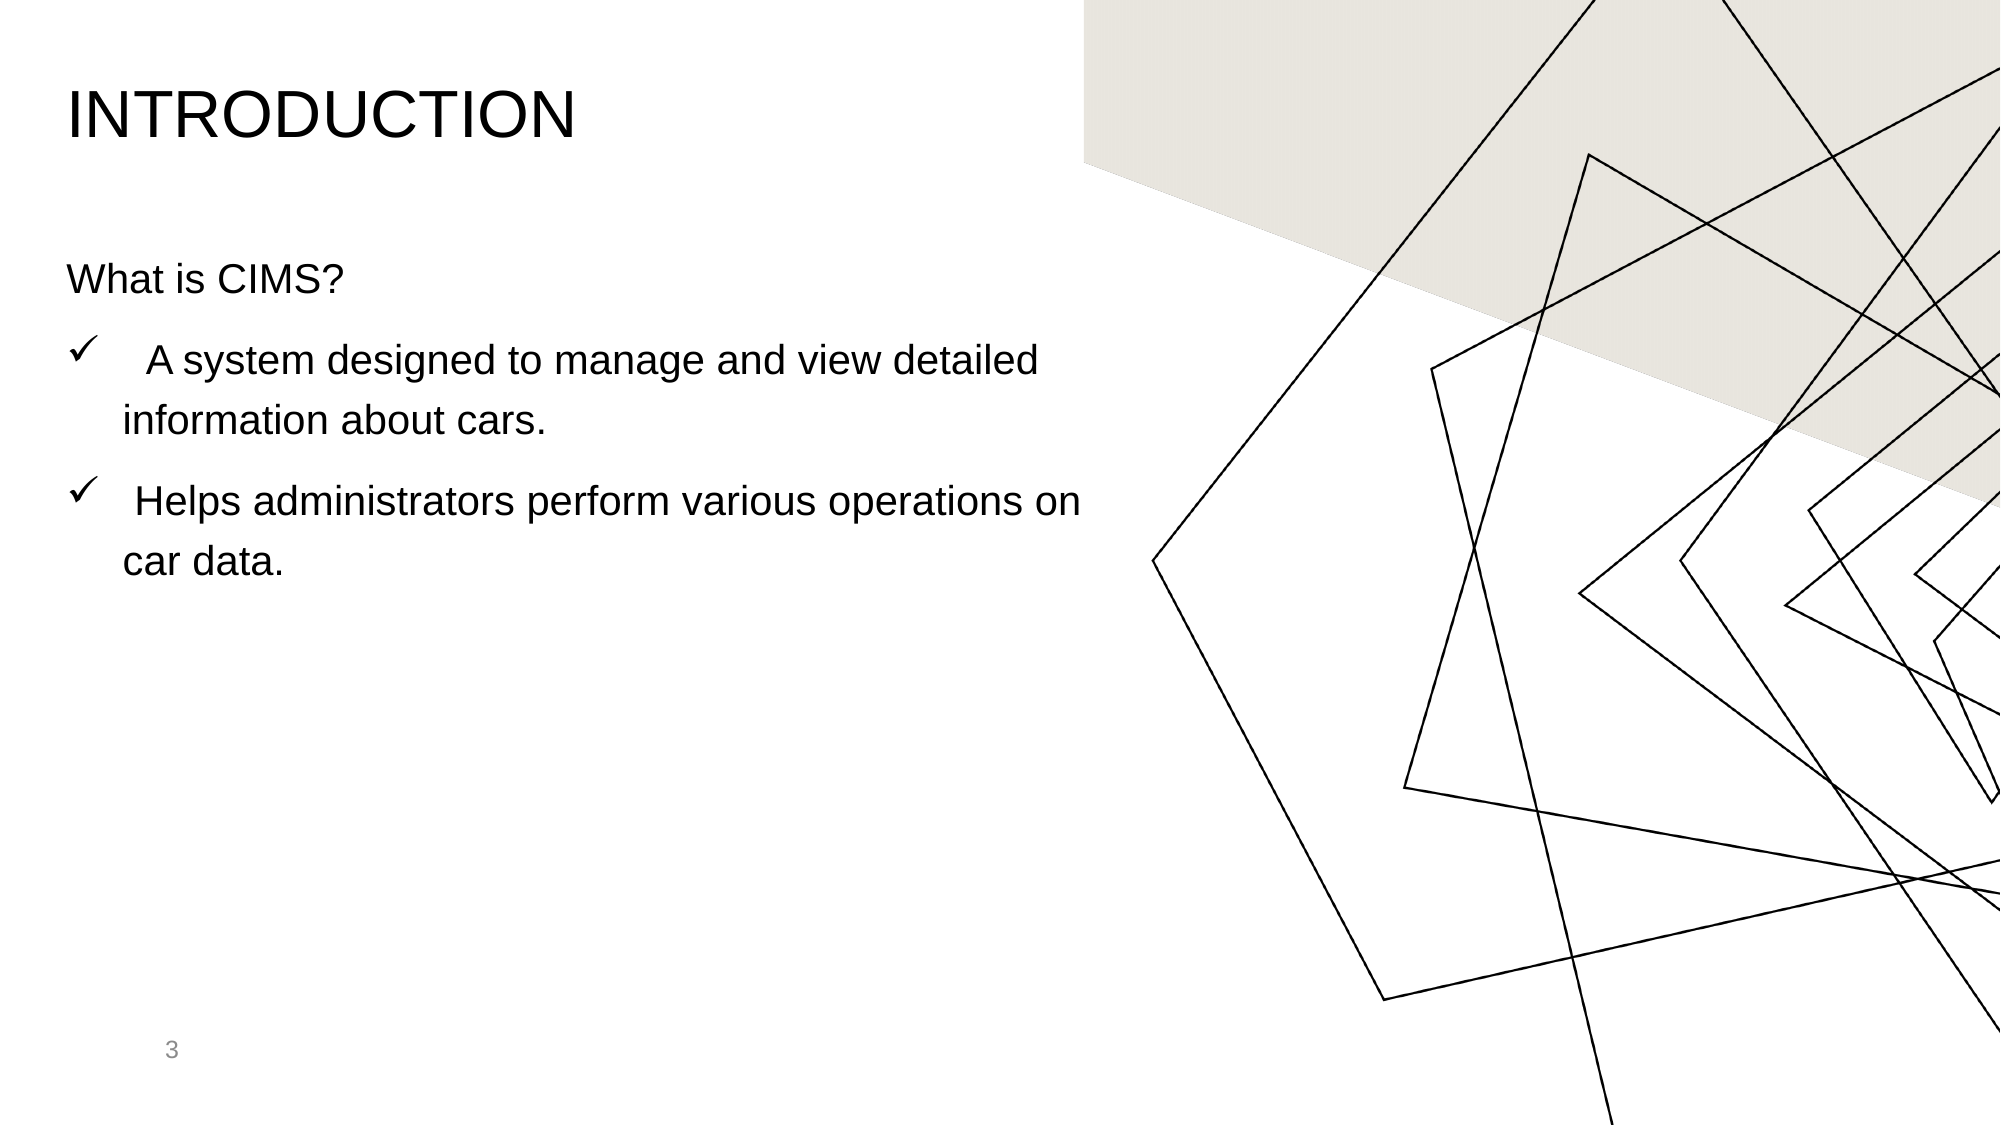

# Introduction
What is CIMS?
  A system designed to manage and view detailed information about cars.
 Helps administrators perform various operations on car data.
3